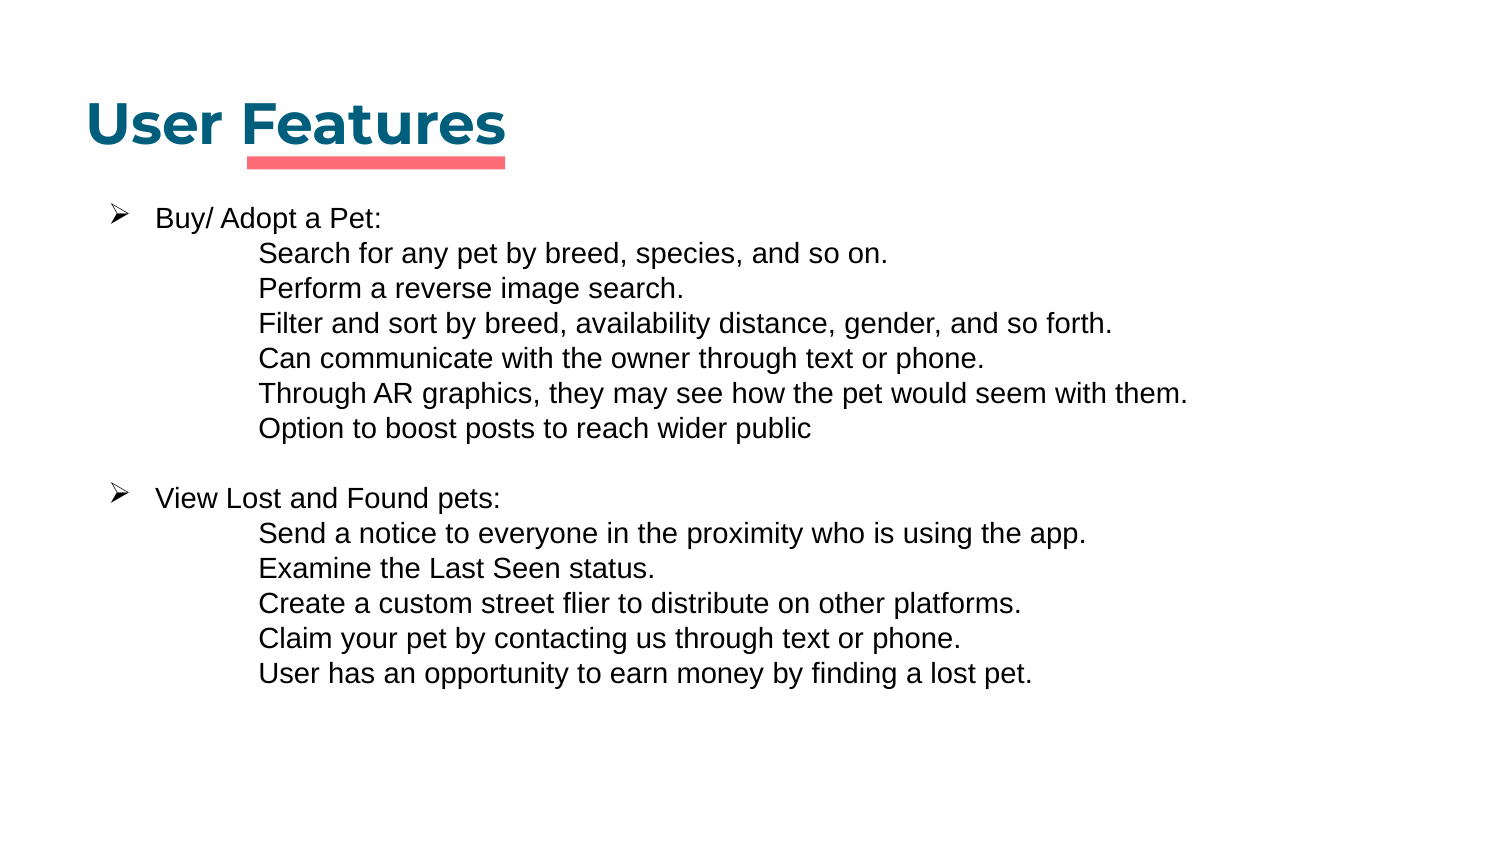

# User Features

Buy/ Adopt a Pet:
	Search for any pet by breed, species, and so on.
	Perform a reverse image search.
	Filter and sort by breed, availability distance, gender, and so forth.
	Can communicate with the owner through text or phone.
	Through AR graphics, they may see how the pet would seem with them.
	Option to boost posts to reach wider public

View Lost and Found pets:
	Send a notice to everyone in the proximity who is using the app.
	Examine the Last Seen status.
	Create a custom street flier to distribute on other platforms.
	Claim your pet by contacting us through text or phone.
	User has an opportunity to earn money by finding a lost pet.